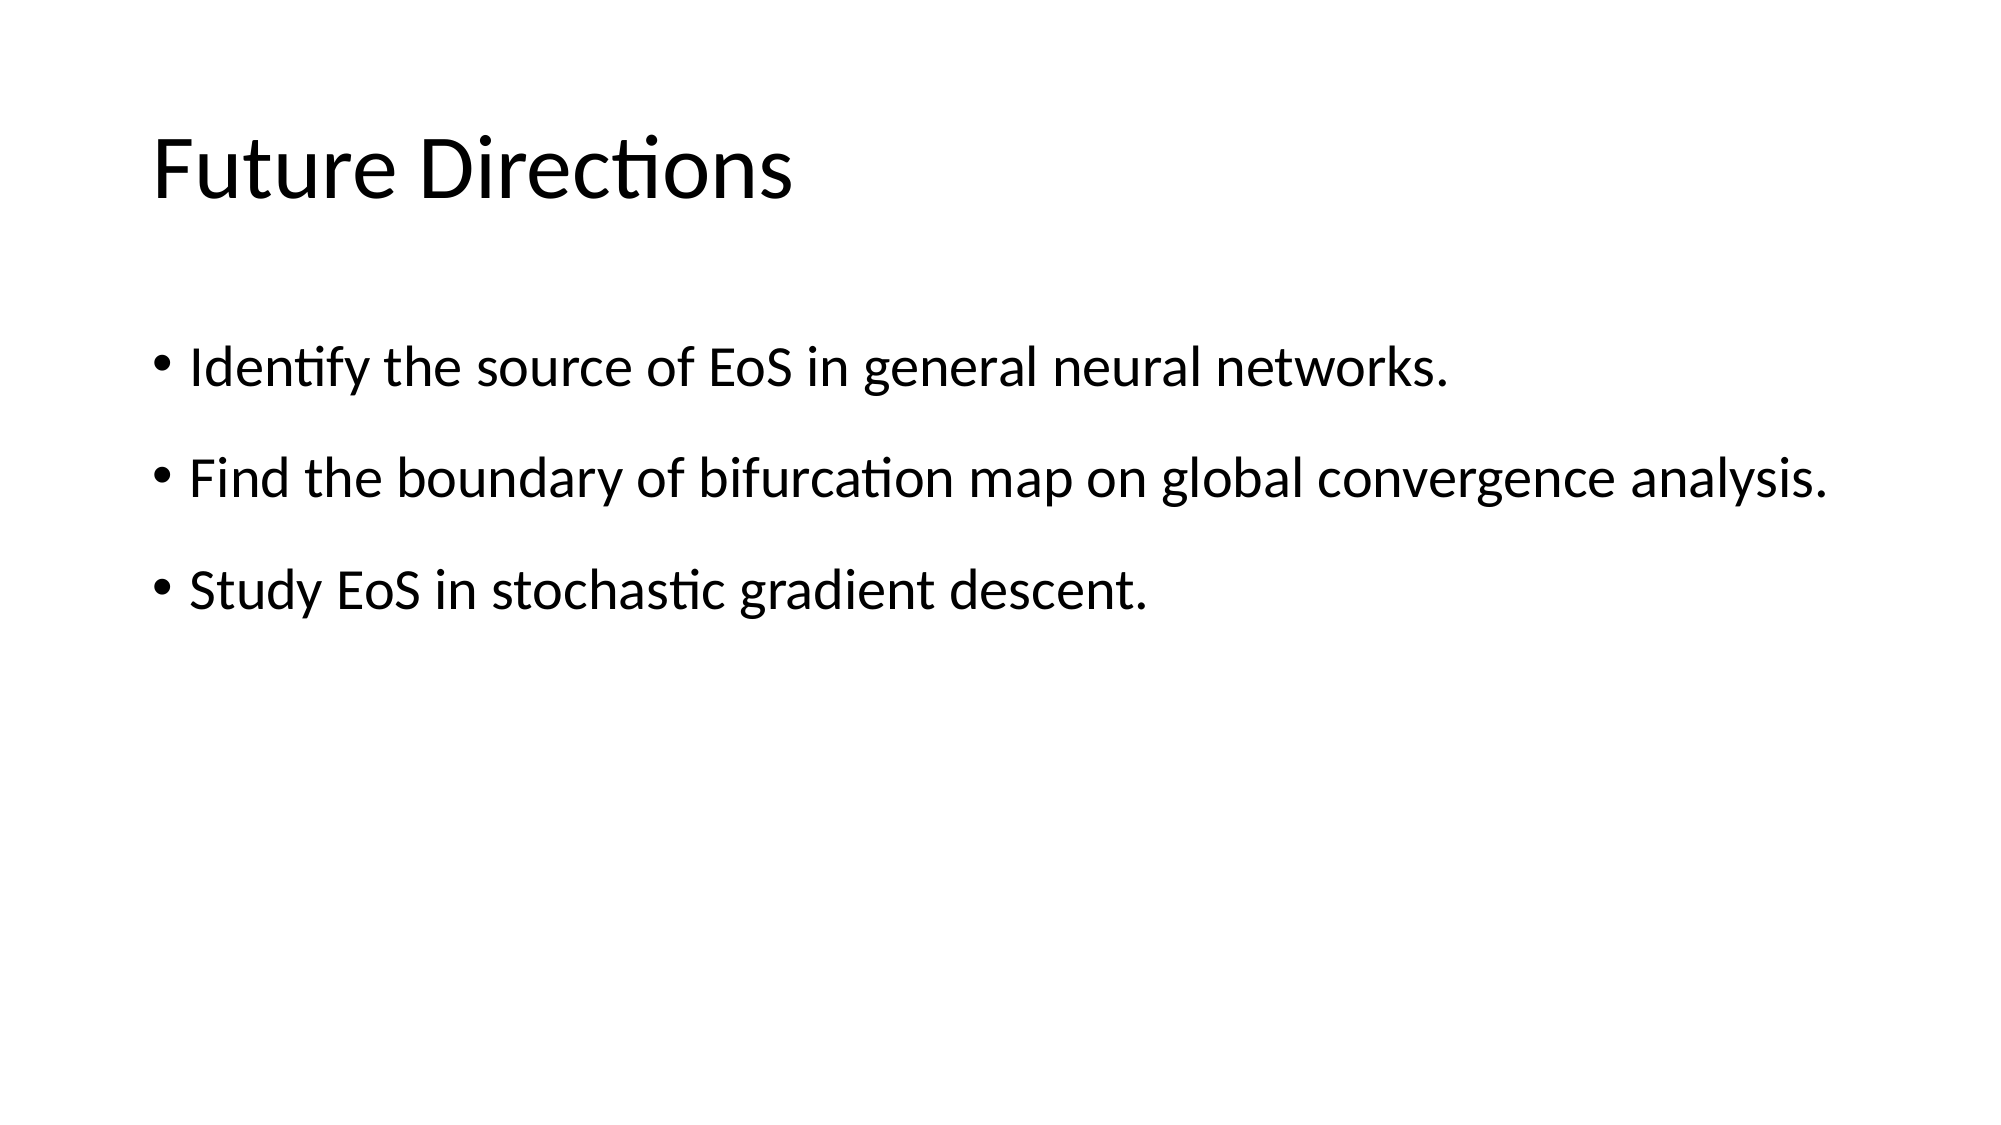

# Future Directions
Identify the source of EoS in general neural networks.
Find the boundary of bifurcation map on global convergence analysis.
Study EoS in stochastic gradient descent.